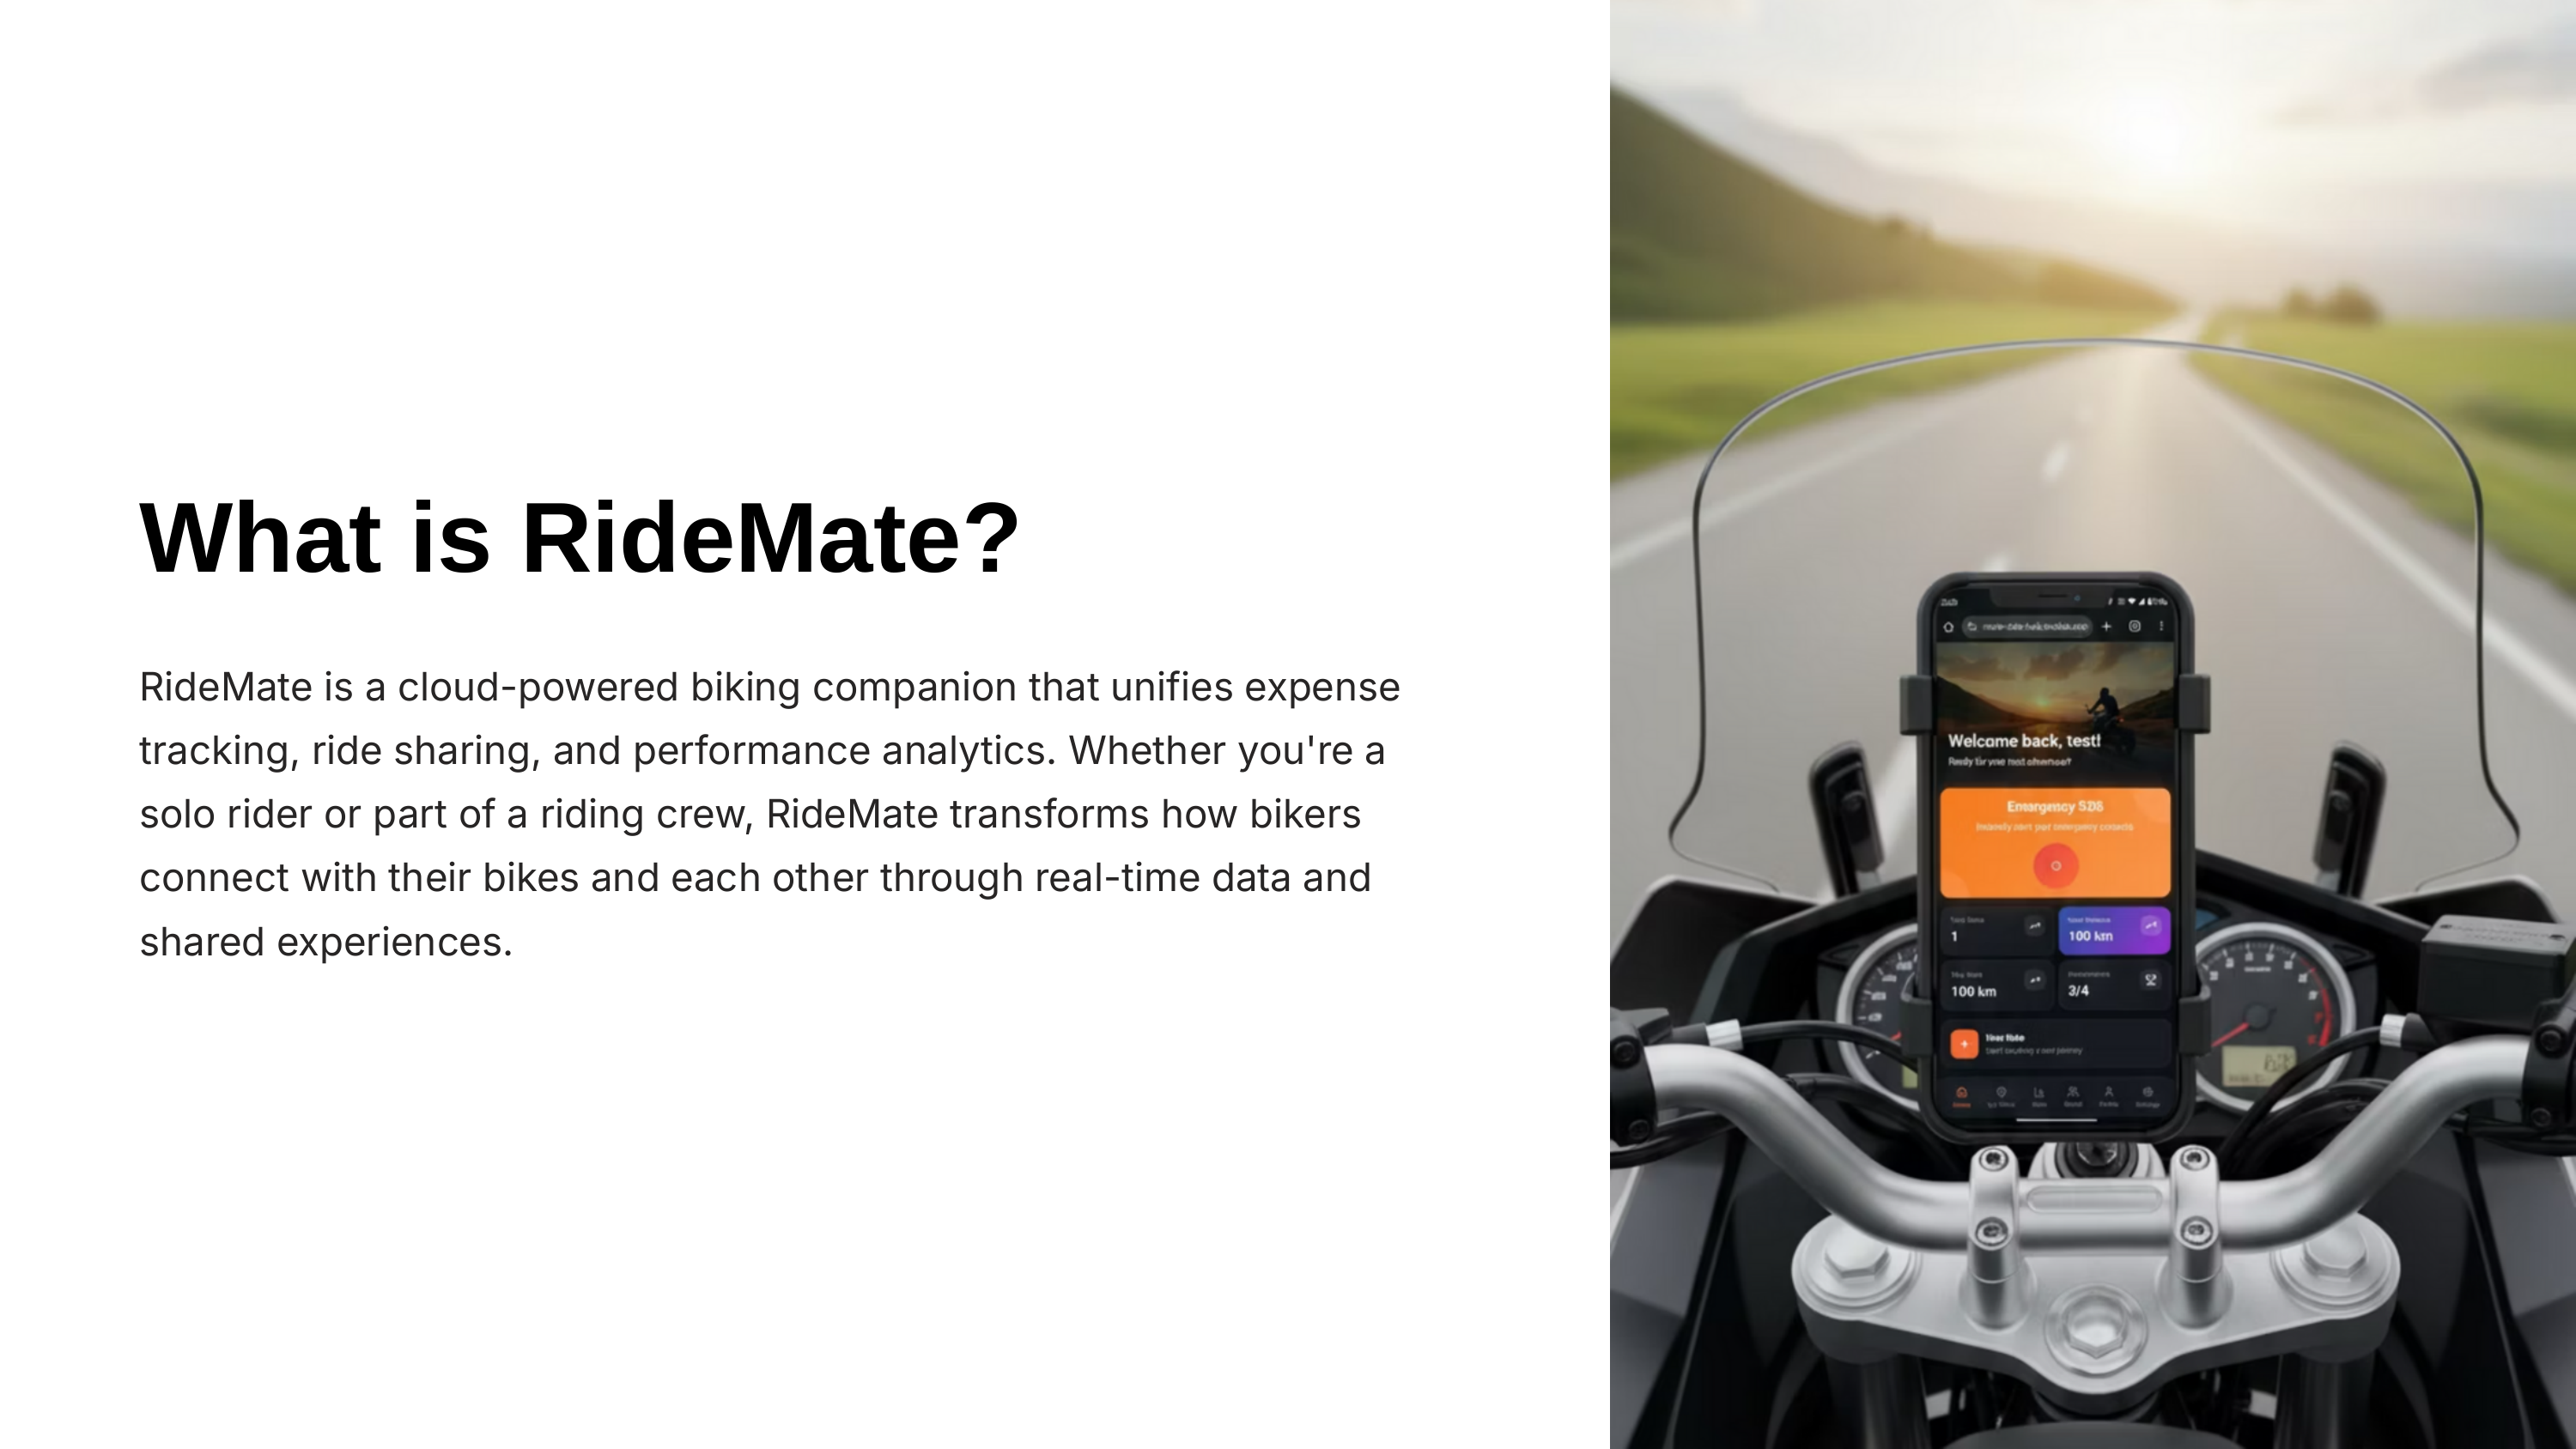

What is RideMate?
RideMate is a cloud-powered biking companion that unifies expense tracking, ride sharing, and performance analytics. Whether you're a solo rider or part of a riding crew, RideMate transforms how bikers connect with their bikes and each other through real-time data and shared experiences.